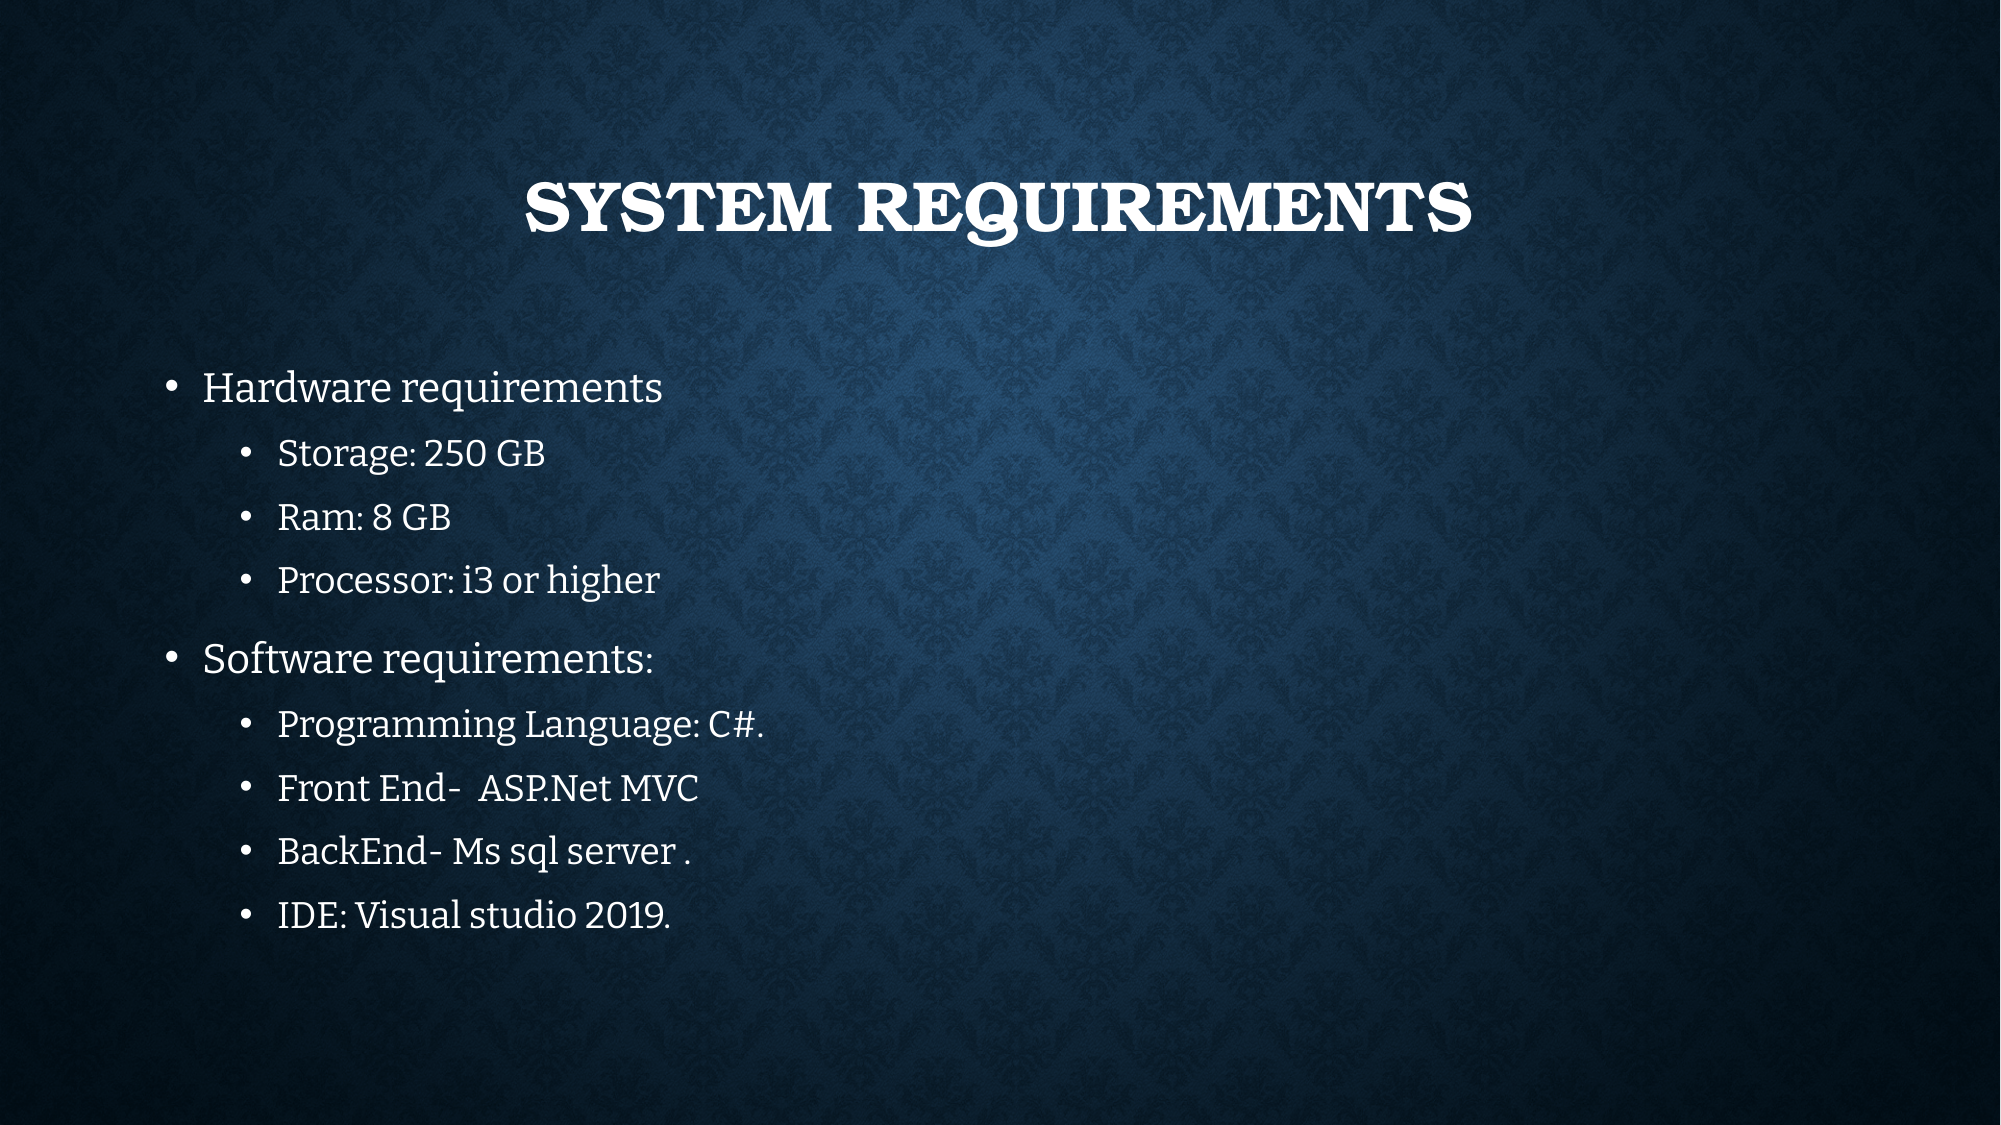

# System Requirements
Hardware requirements
Storage: 250 GB
Ram: 8 GB
Processor: i3 or higher
Software requirements:
Programming Language: C#.
Front End-  ASP.Net MVC
BackEnd- Ms sql server .
IDE: Visual studio 2019.